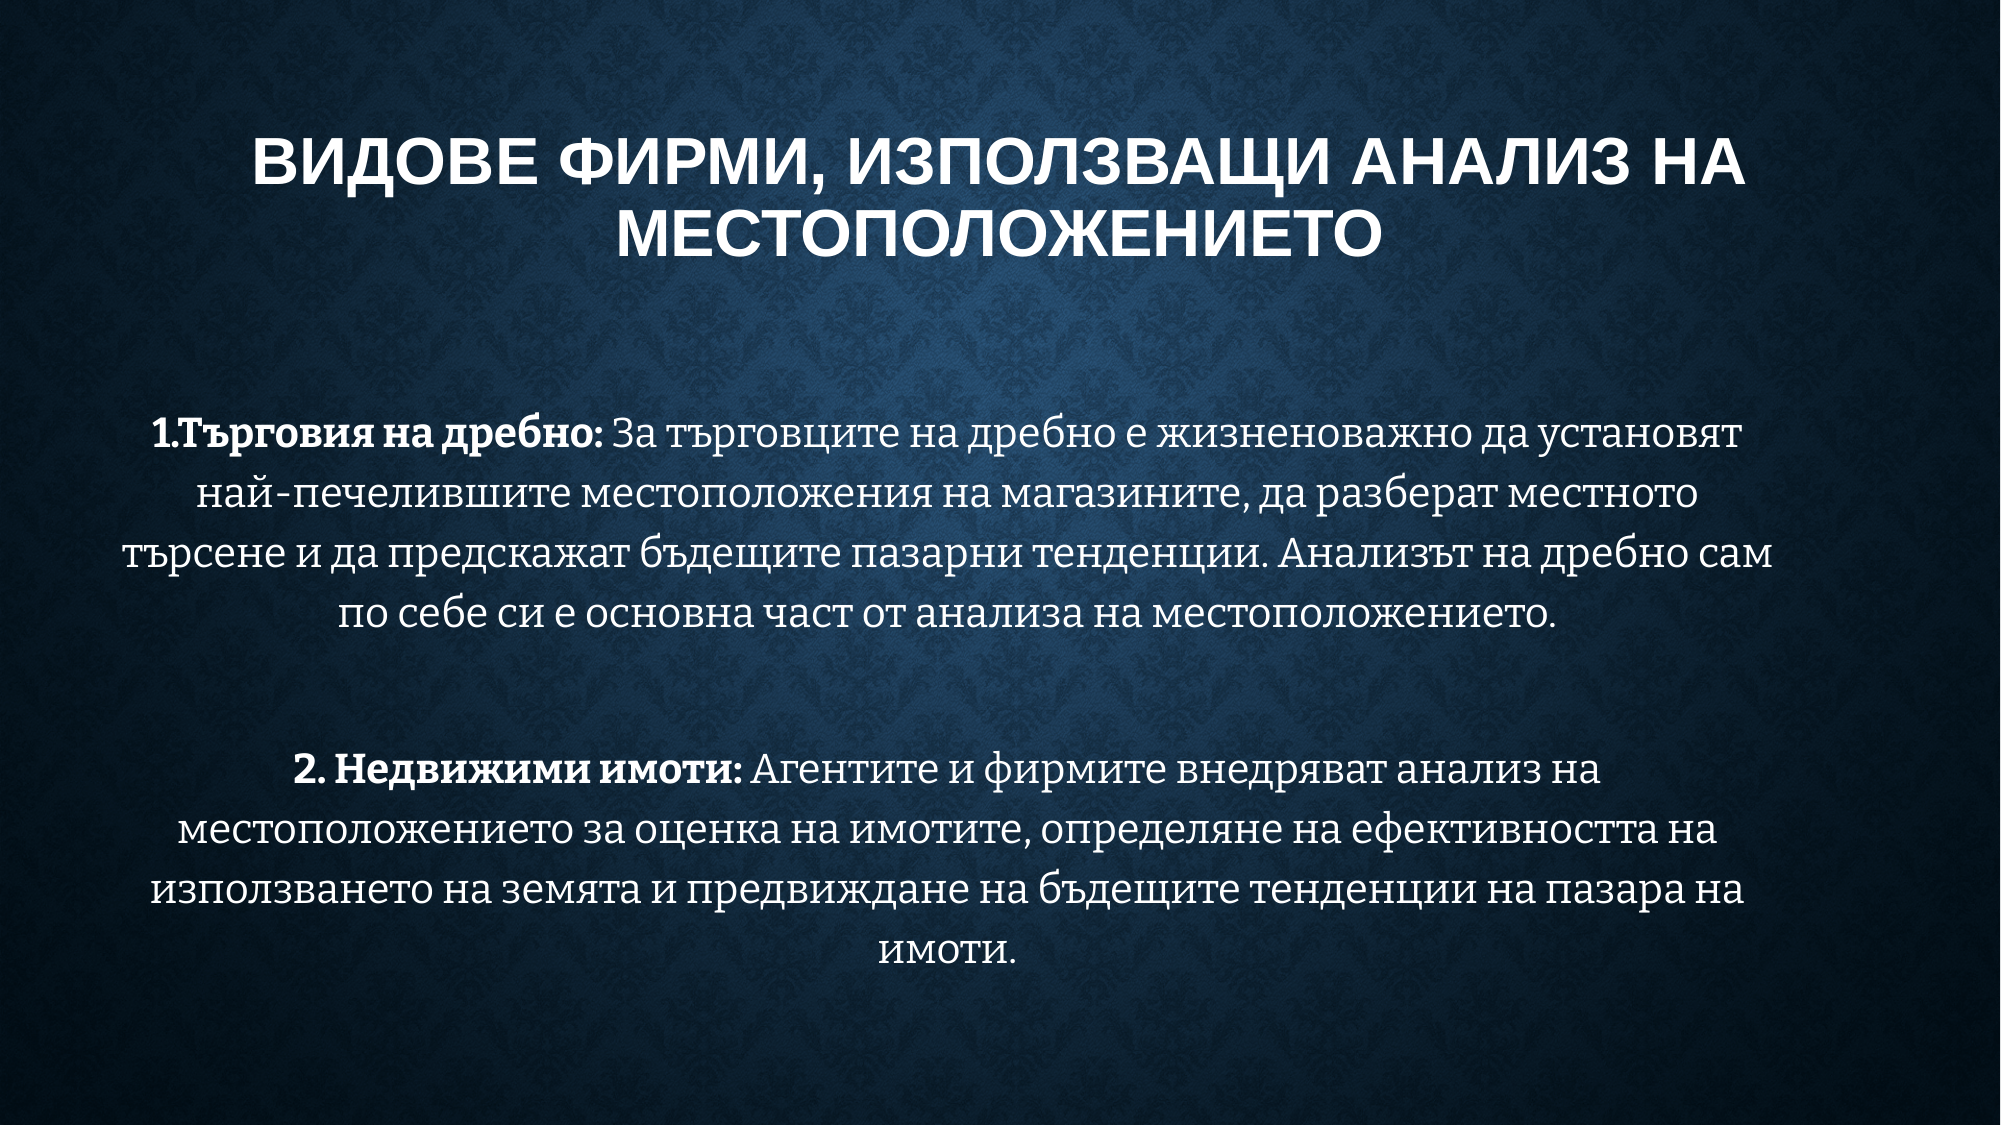

# Видове фирми, използващи анализ на местоположението
1.Търговия на дребно: За търговците на дребно е жизненоважно да установят най-печелившите местоположения на магазините, да разберат местното търсене и да предскажат бъдещите пазарни тенденции. Анализът на дребно сам по себе си е основна част от анализа на местоположението.

2. Недвижими имоти: Агентите и фирмите внедряват анализ на местоположението за оценка на имотите, определяне на ефективността на използването на земята и предвиждане на бъдещите тенденции на пазара на имоти.